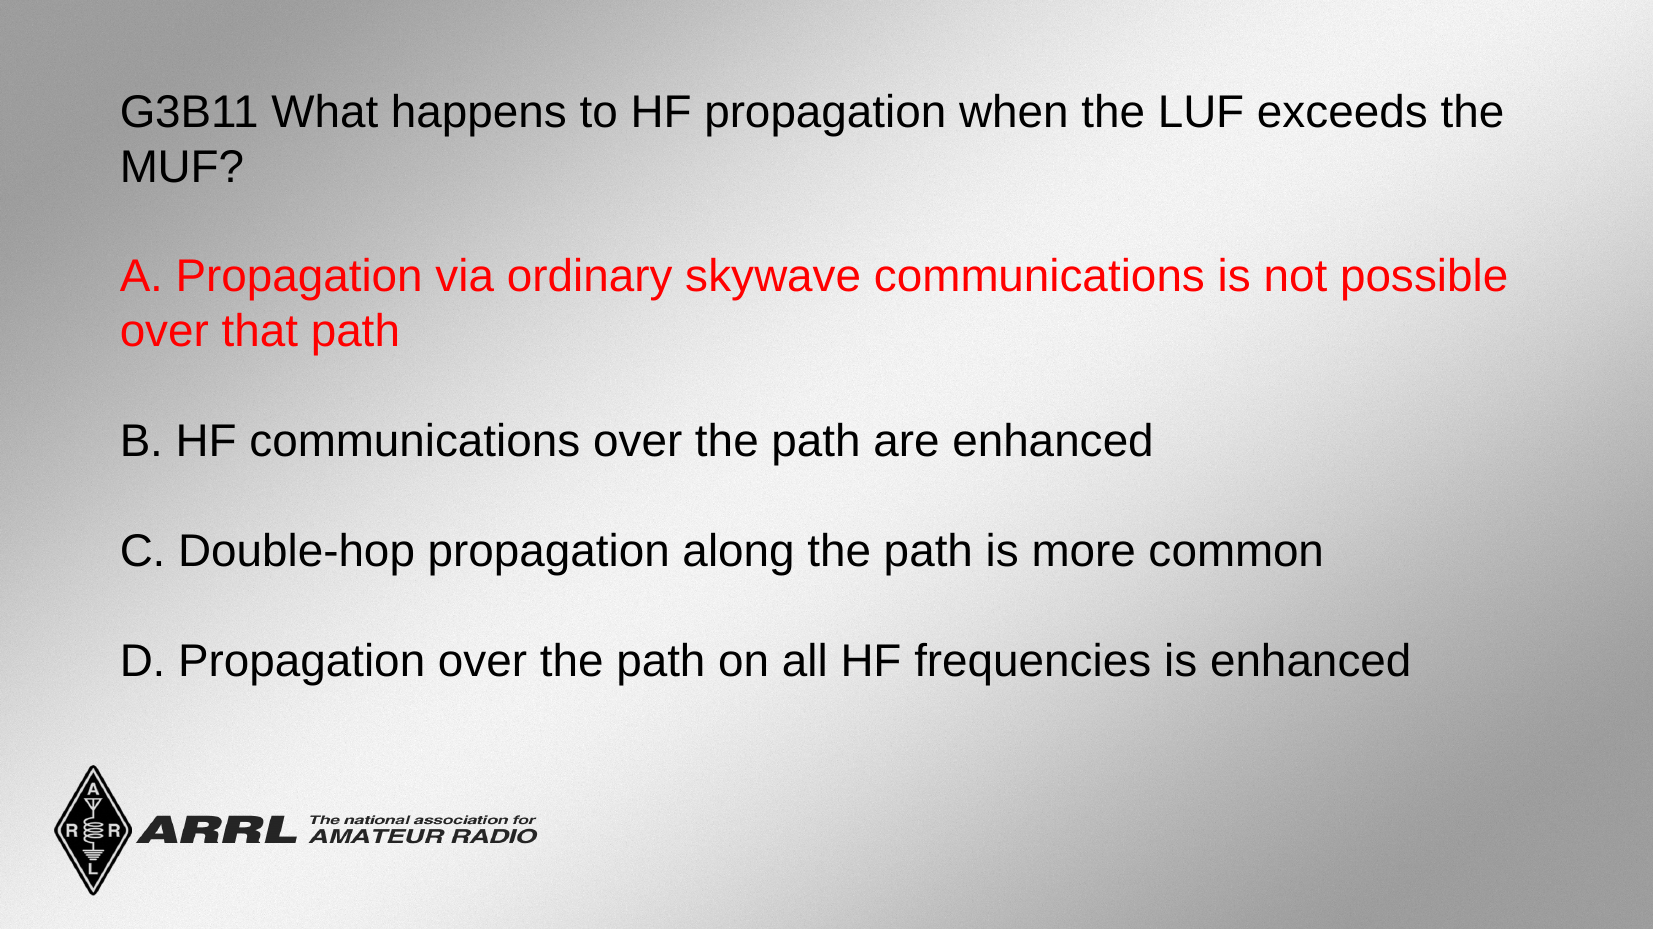

G3B11 What happens to HF propagation when the LUF exceeds the MUF?

A. Propagation via ordinary skywave communications is not possible over that path

B. HF communications over the path are enhanced

C. Double-hop propagation along the path is more common

D. Propagation over the path on all HF frequencies is enhanced